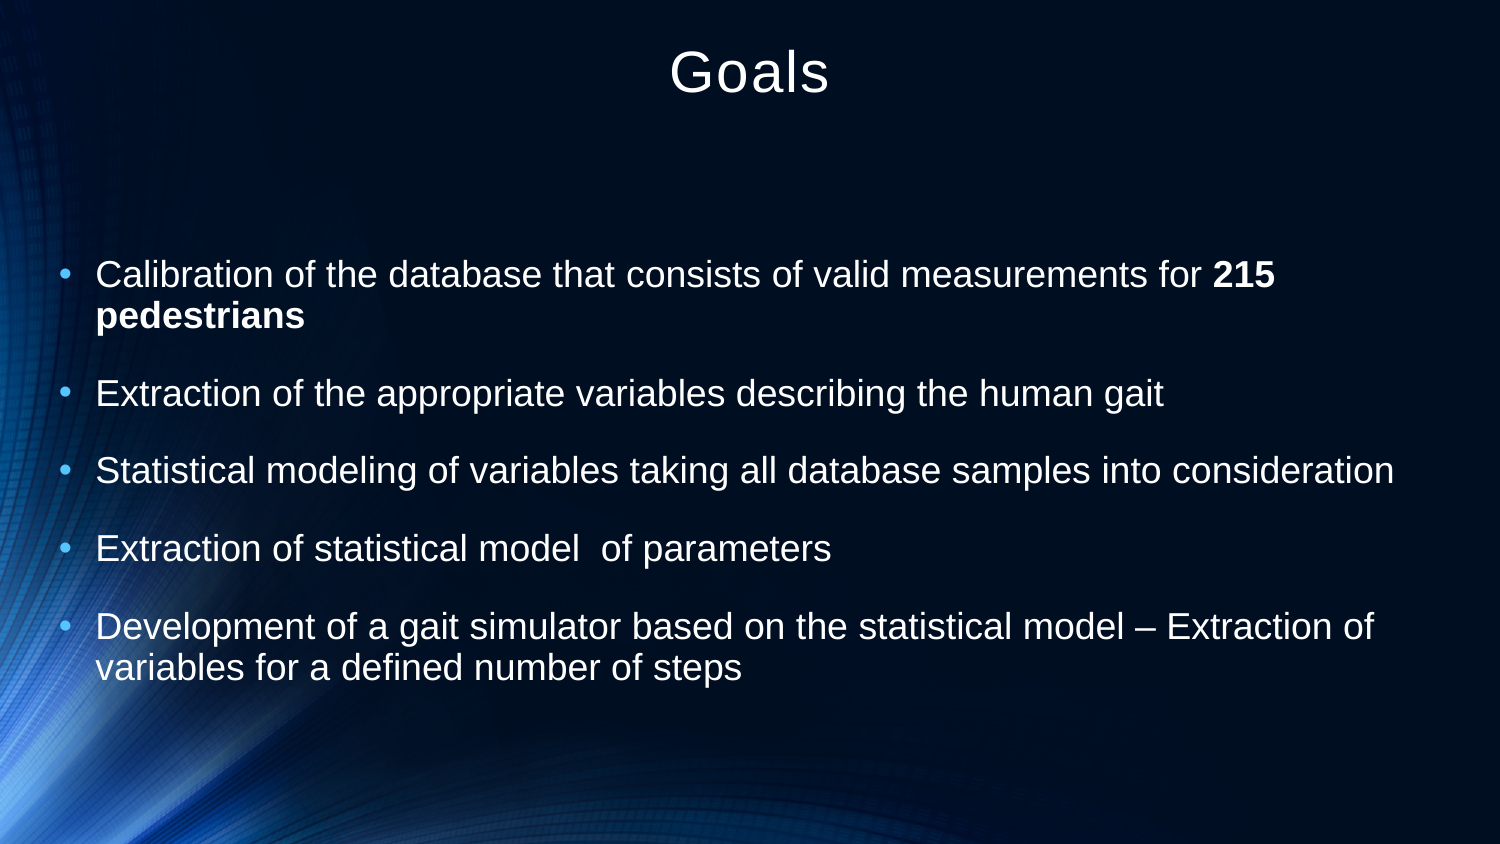

# Goals
Calibration of the database that consists of valid measurements for 215 pedestrians
Extraction of the appropriate variables describing the human gait
Statistical modeling of variables taking all database samples into consideration
Extraction of statistical model  of parameters
Development of a gait simulator based on the statistical model – Extraction of variables for a defined number of steps